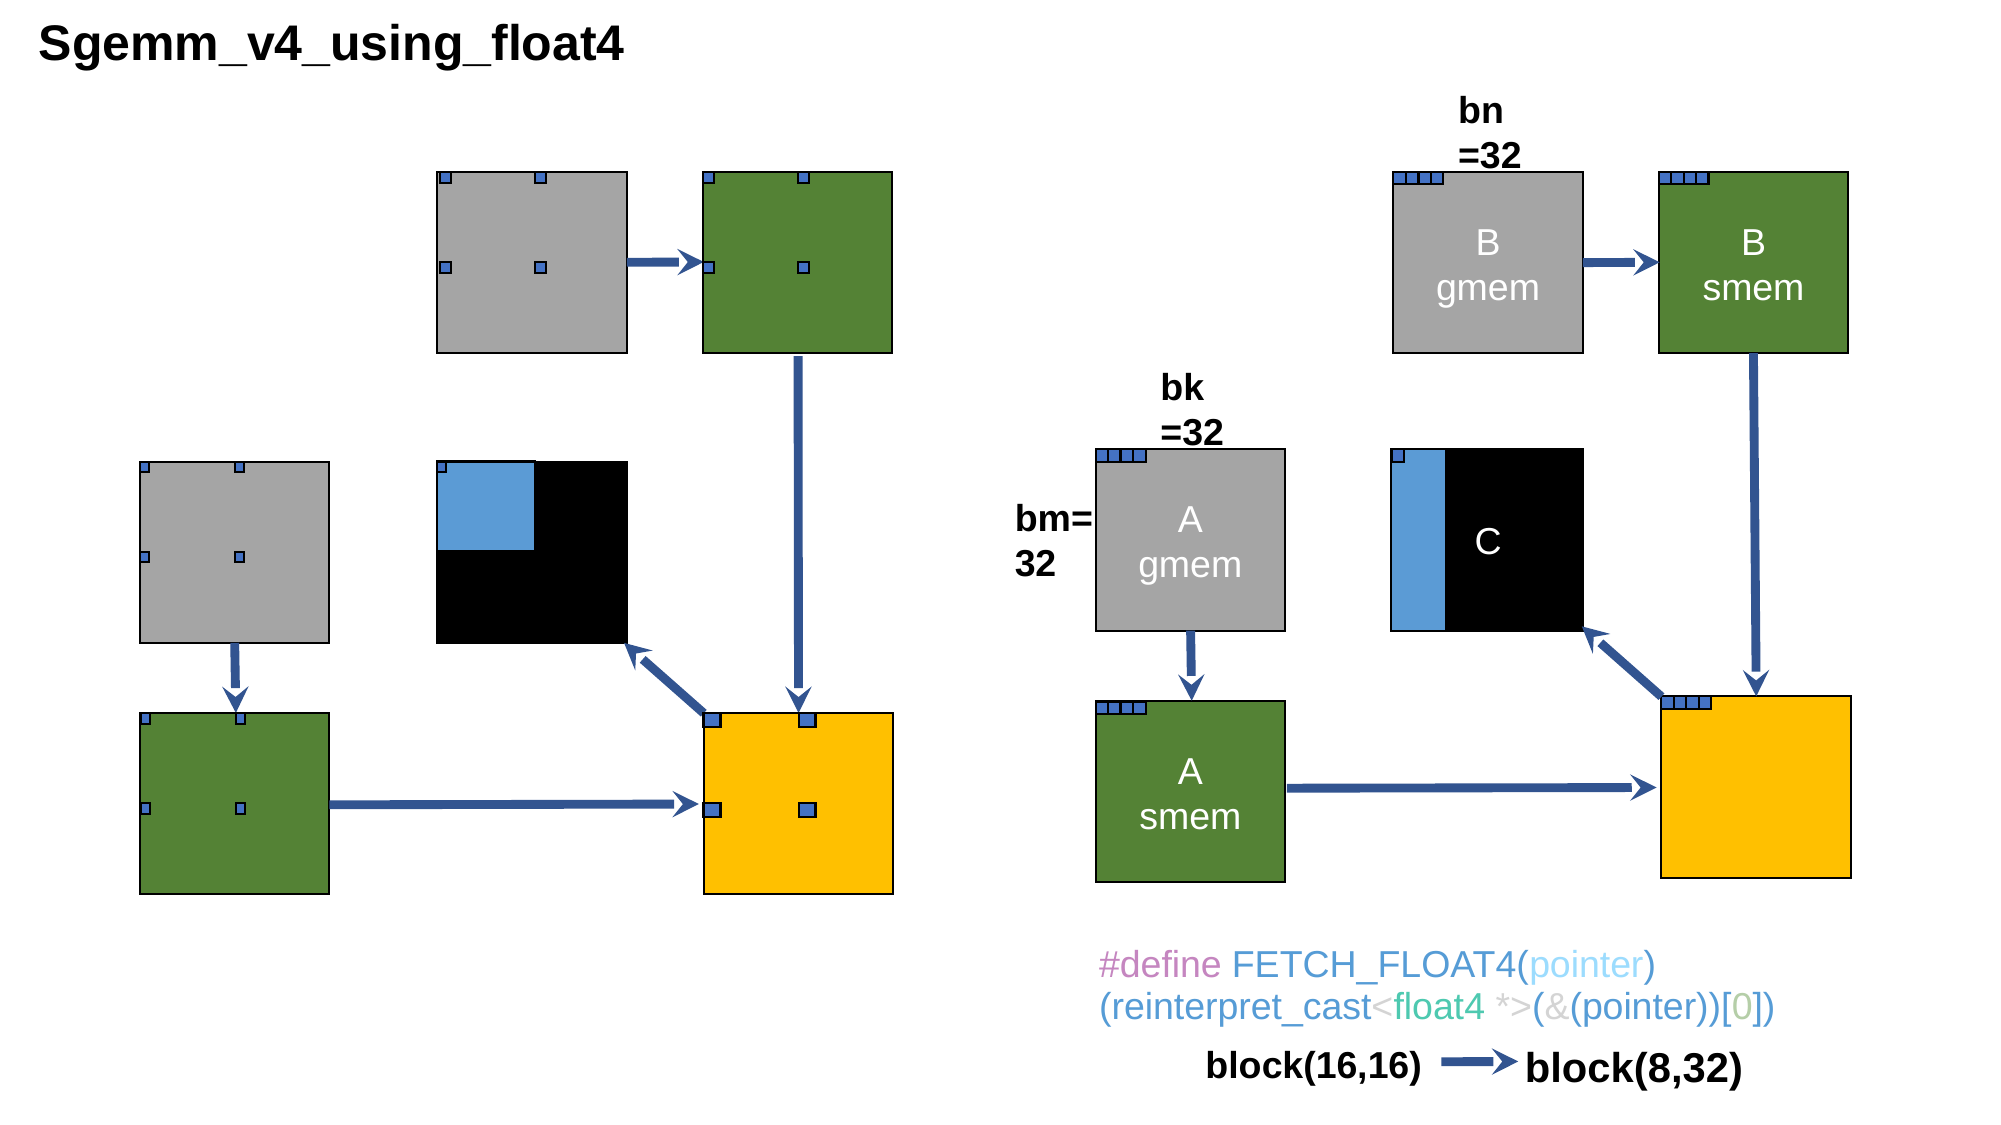

Sgemm_v4_using_float4
bn
=32

B
gmem

B
smem

bk
=32
A
gmem

C

bm=32

A
smem

#define FETCH_FLOAT4(pointer) (reinterpret_cast<float4 *>(&(pointer))[0])
block(8,32)
block(16,16)